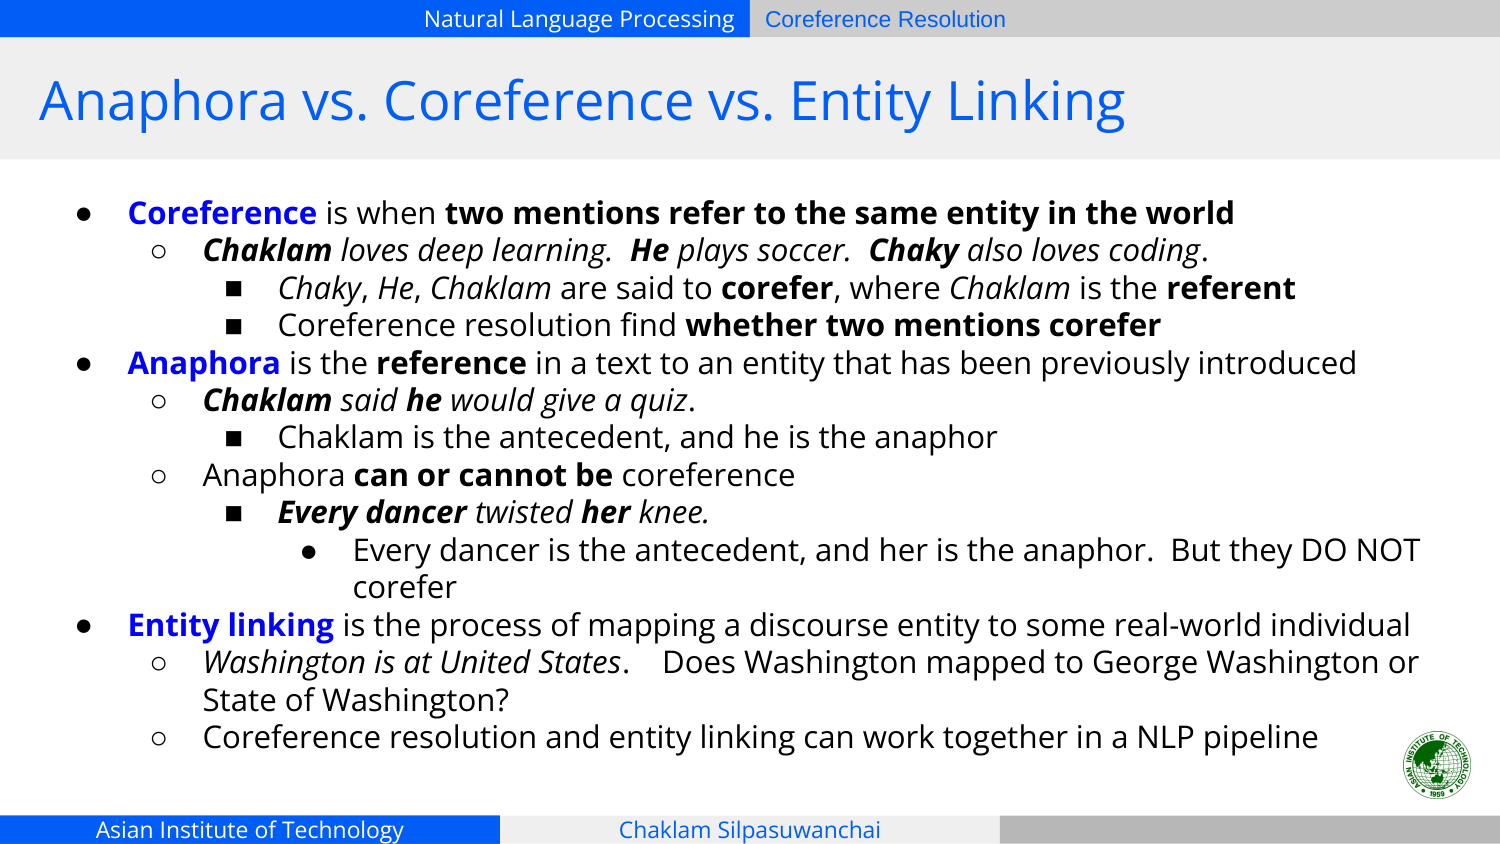

# Anaphora vs. Coreference vs. Entity Linking
Coreference is when two mentions refer to the same entity in the world
Chaklam loves deep learning.  He plays soccer.  Chaky also loves coding.
Chaky, He, Chaklam are said to corefer, where Chaklam is the referent
Coreference resolution find whether two mentions corefer
Anaphora is the reference in a text to an entity that has been previously introduced
Chaklam said he would give a quiz.
Chaklam is the antecedent, and he is the anaphor
Anaphora can or cannot be coreference
Every dancer twisted her knee.
Every dancer is the antecedent, and her is the anaphor.  But they DO NOT corefer
Entity linking is the process of mapping a discourse entity to some real-world individual
Washington is at United States.    Does Washington mapped to George Washington or State of Washington?
Coreference resolution and entity linking can work together in a NLP pipeline